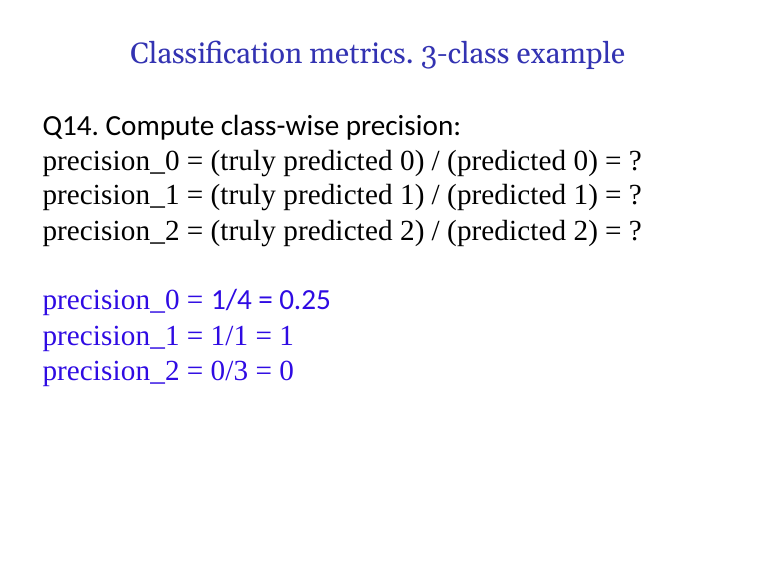

# Classification metrics. 3-class example
Q14. Compute class-wise precision:
precision_0 = (truly predicted 0) / (predicted 0) = ?
precision_1 = (truly predicted 1) / (predicted 1) = ?
precision_2 = (truly predicted 2) / (predicted 2) = ?

precision_0 = 1/4 = 0.25
precision_1 = 1/1 = 1
precision_2 = 0/3 = 0